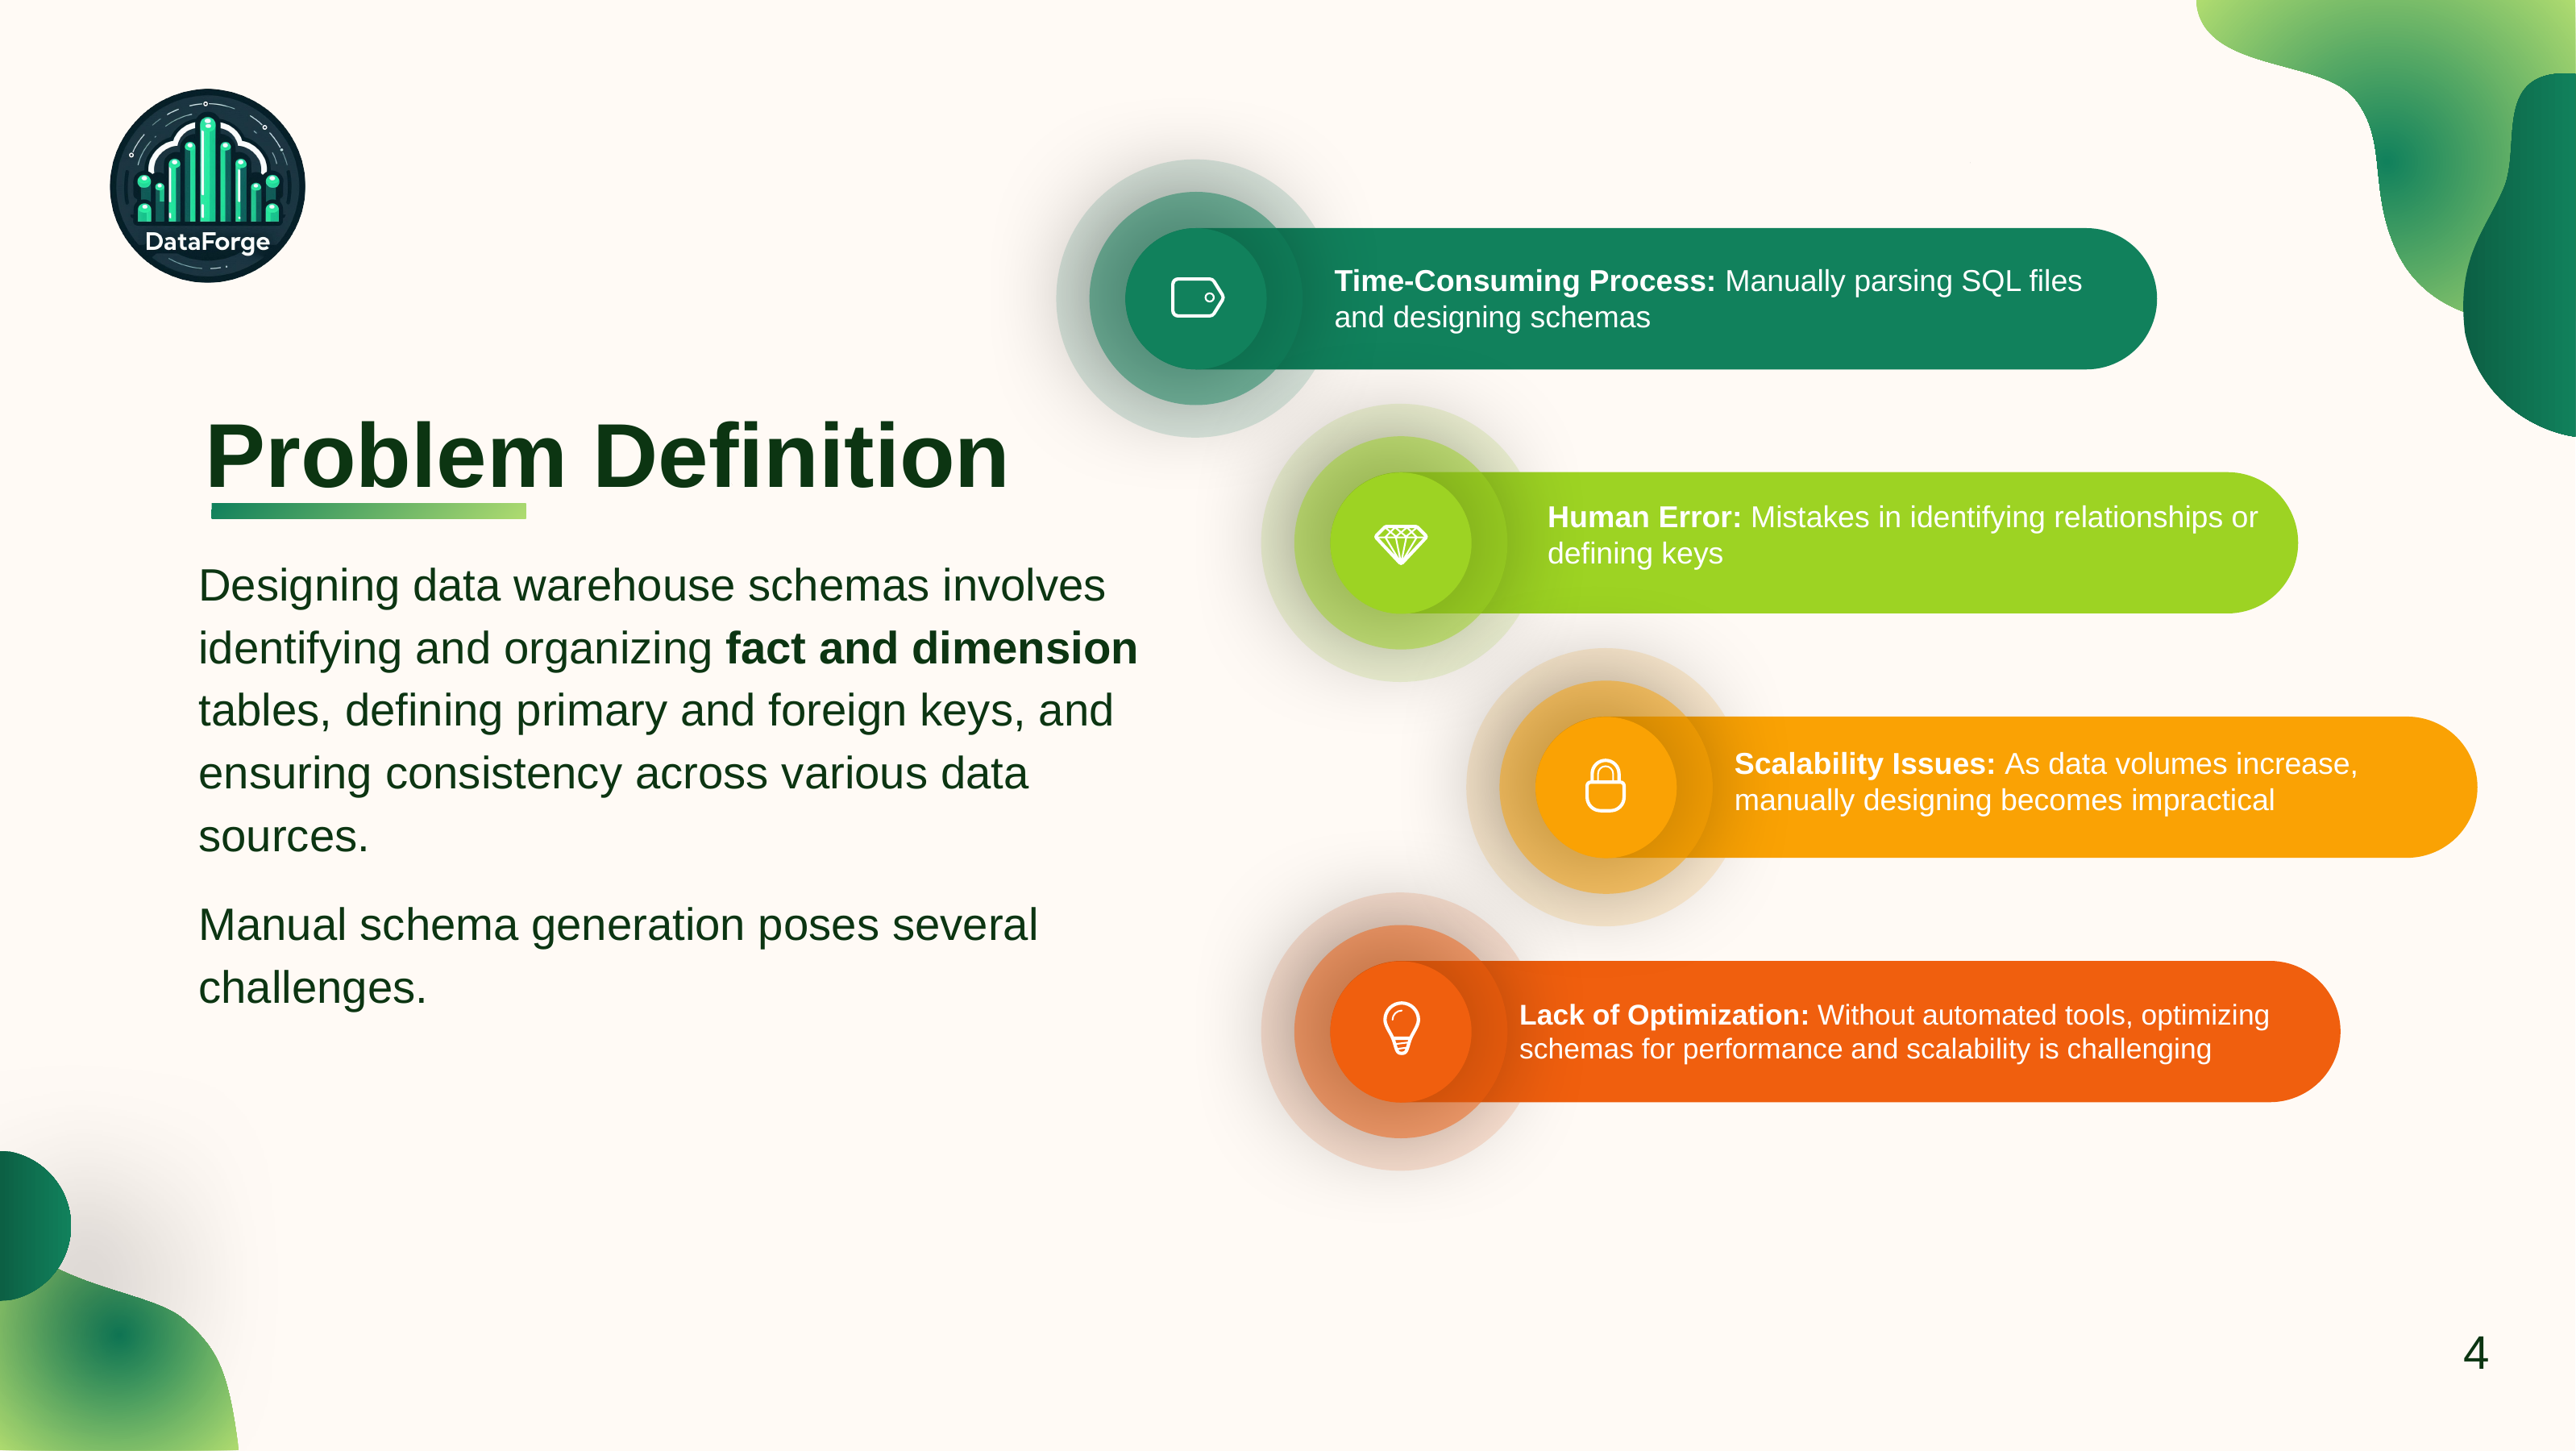

Time-Consuming Process: Manually parsing SQL files and designing schemas

Problem Definition

Human Error: Mistakes in identifying relationships or defining keys

Designing data warehouse schemas involves identifying and organizing fact and dimension tables, defining primary and foreign keys, and ensuring consistency across various data sources.

Scalability Issues: As data volumes increase, manually designing becomes impractical

Manual schema generation poses several challenges.

Lack of Optimization: Without automated tools, optimizing schemas for performance and scalability is challenging

4